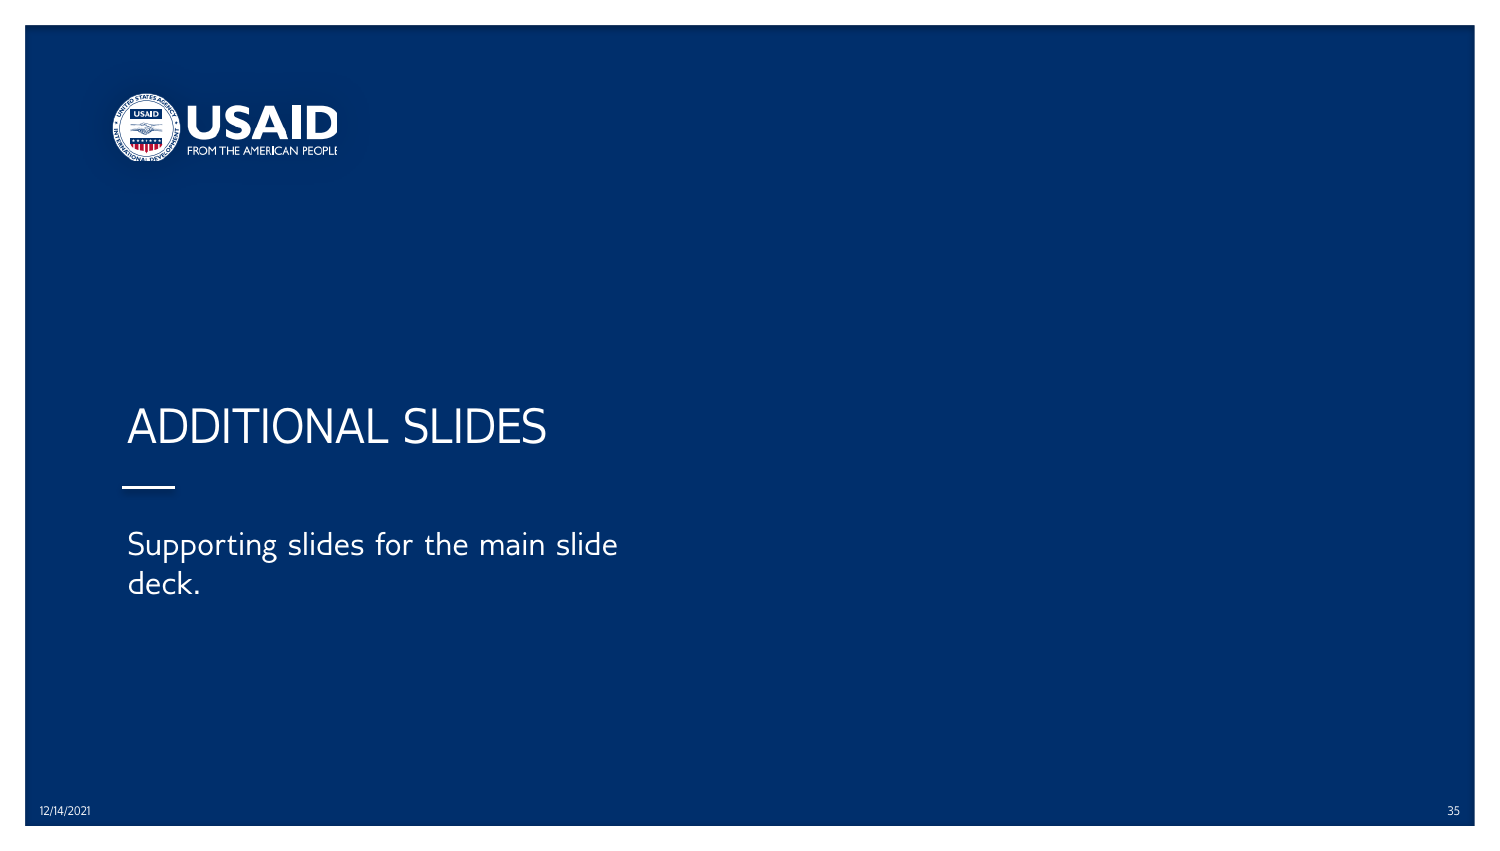

# ADDITIONAL SLIDES
Supporting slides for the main slide deck.
12/14/2021
35